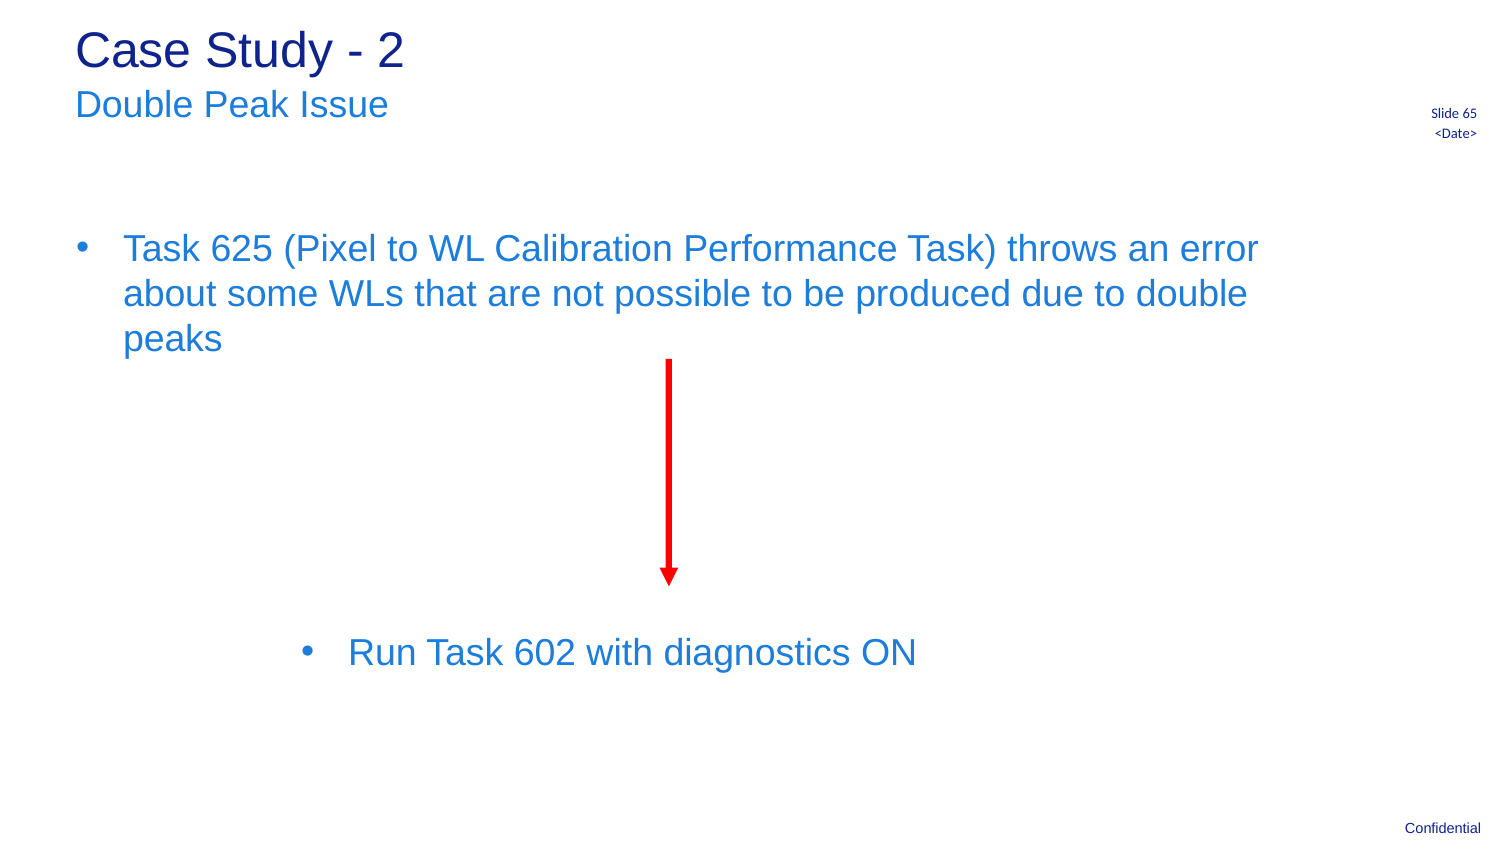

# Case Study - 2
Double Peak Issue

Slide 65
<Date>
Task 625 (Pixel to WL Calibration Performance Task) throws an error about some WLs that are not possible to be produced due to double peaks
Run Task 602 with diagnostics ON